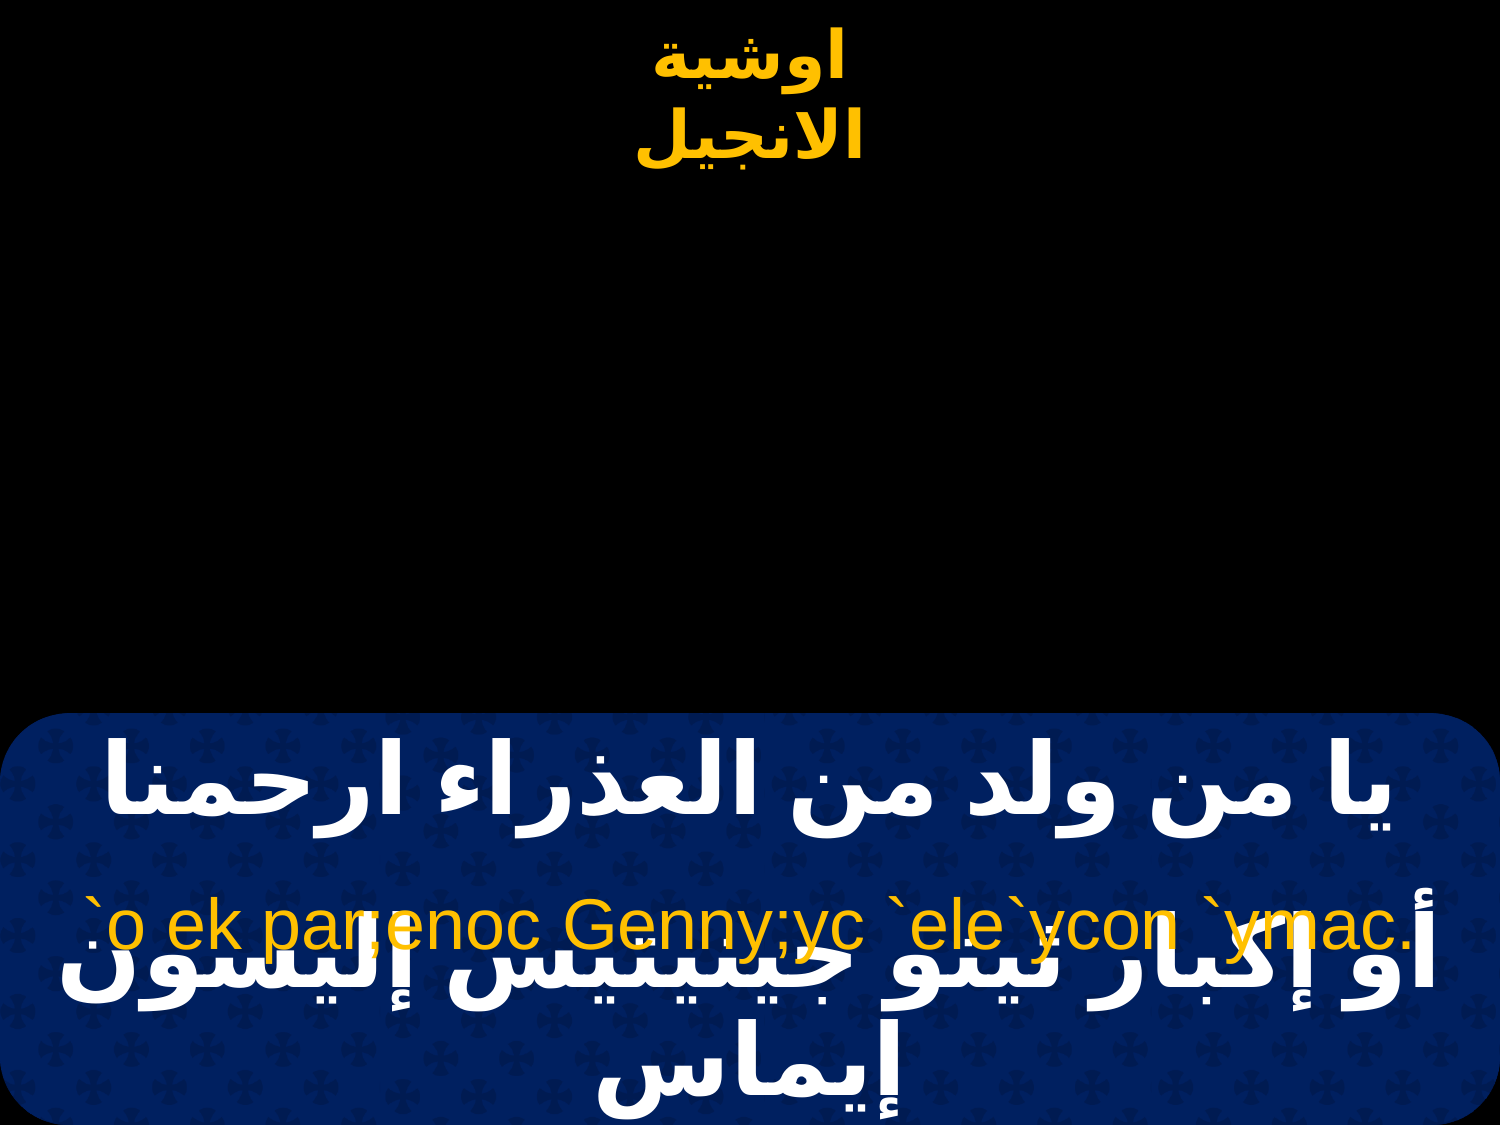

#
يا من ولد من العذراء ارحمنا
`o ek par;enoc Genny;yc `ele`ycon `ymac.
أو إكبار ثينو جينيتيس إليسون إيماس